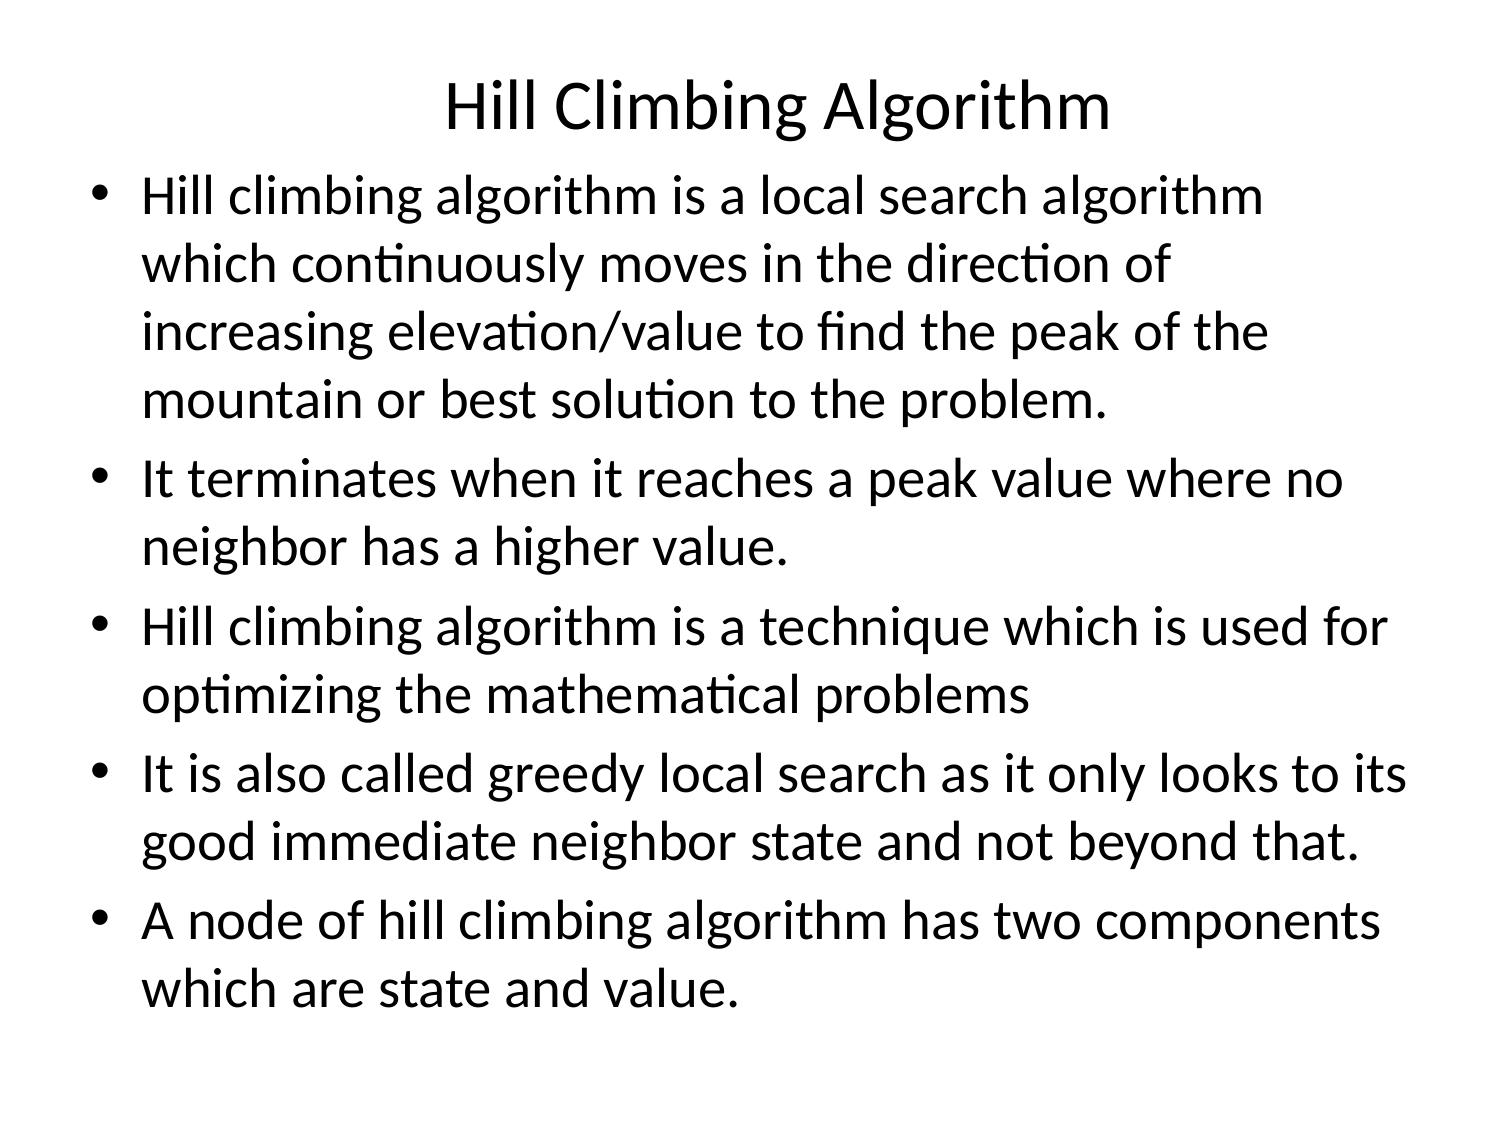

# Hill Climbing Algorithm
Hill climbing algorithm is a local search algorithm which continuously moves in the direction of increasing elevation/value to find the peak of the mountain or best solution to the problem.
It terminates when it reaches a peak value where no neighbor has a higher value.
Hill climbing algorithm is a technique which is used for optimizing the mathematical problems
It is also called greedy local search as it only looks to its good immediate neighbor state and not beyond that.
A node of hill climbing algorithm has two components which are state and value.